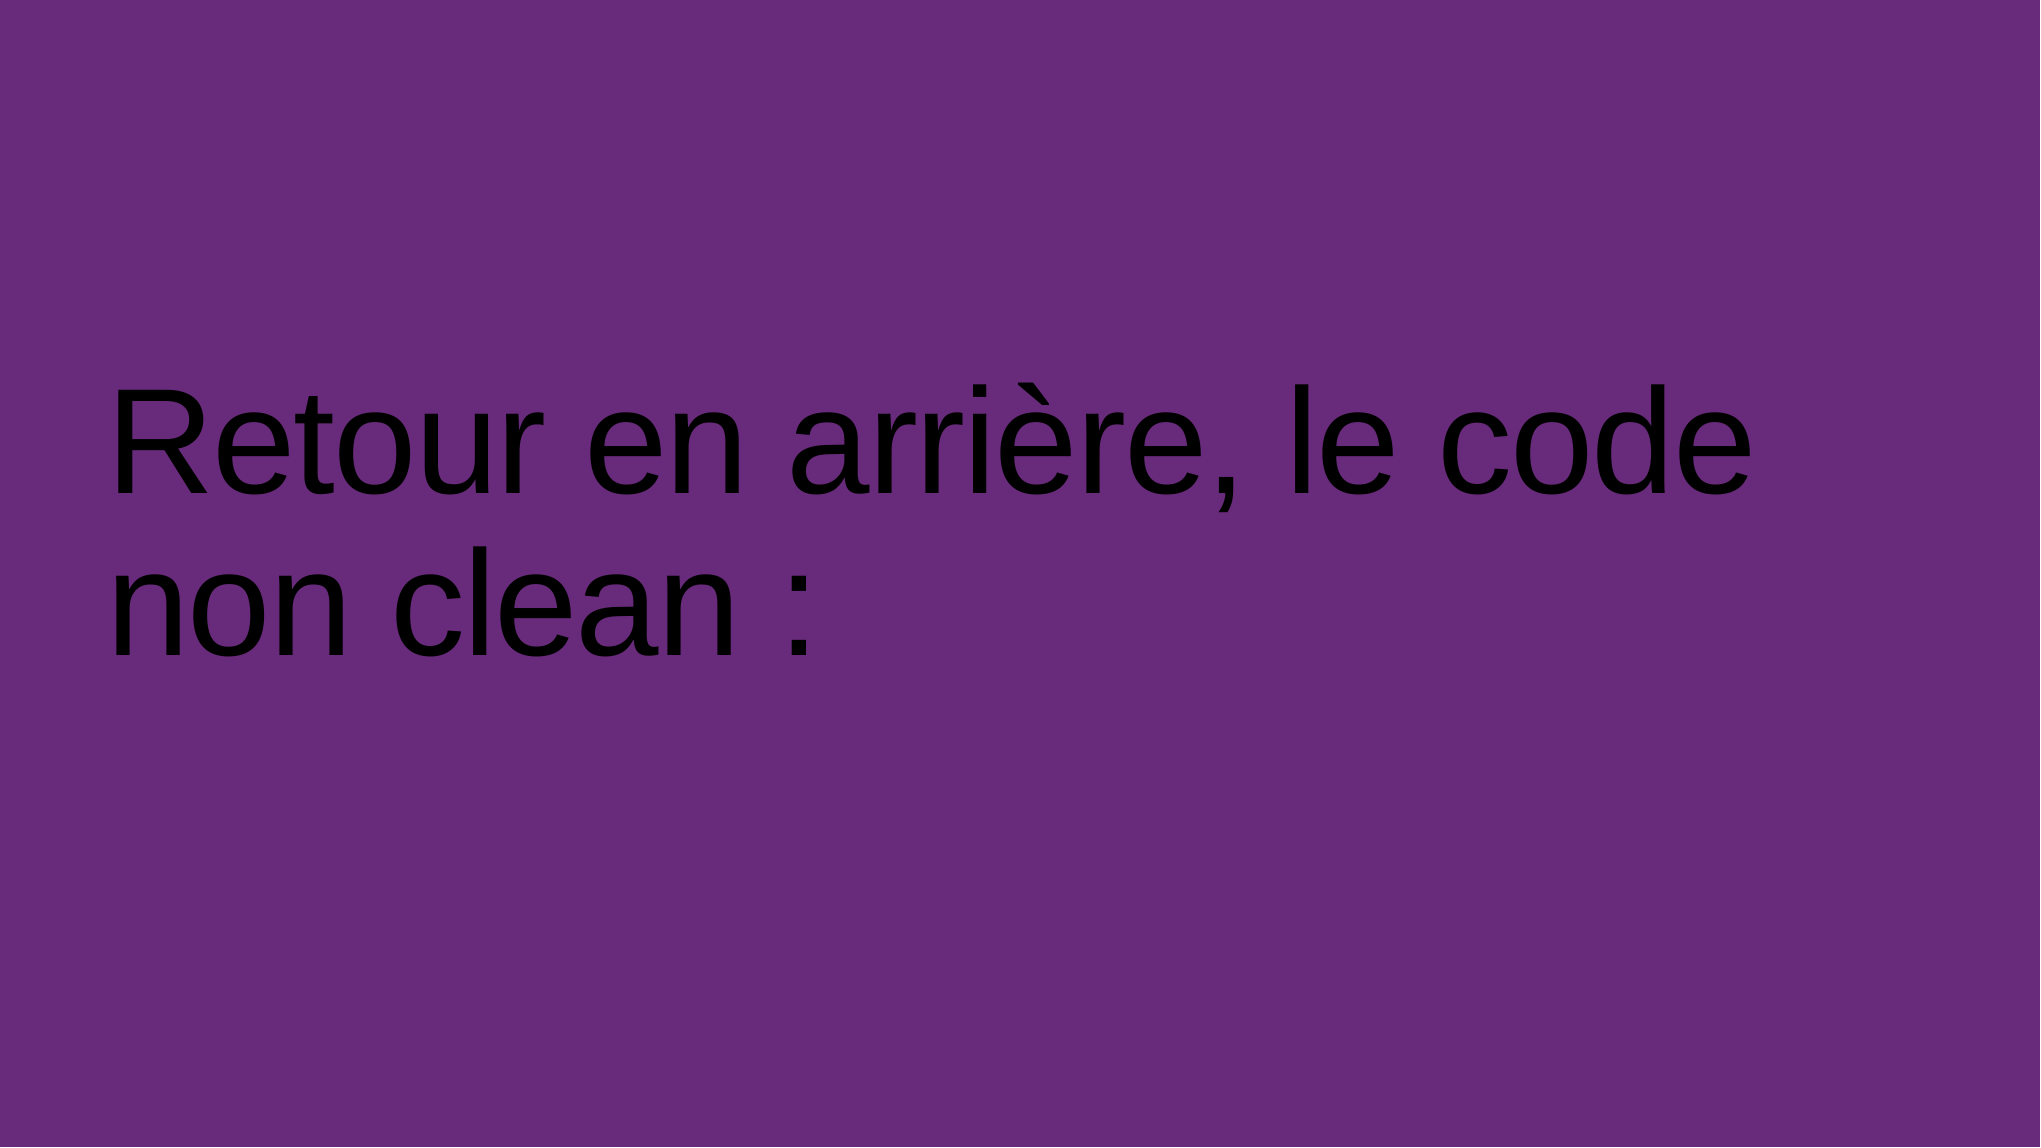

# Retour en arrière, le code non clean :